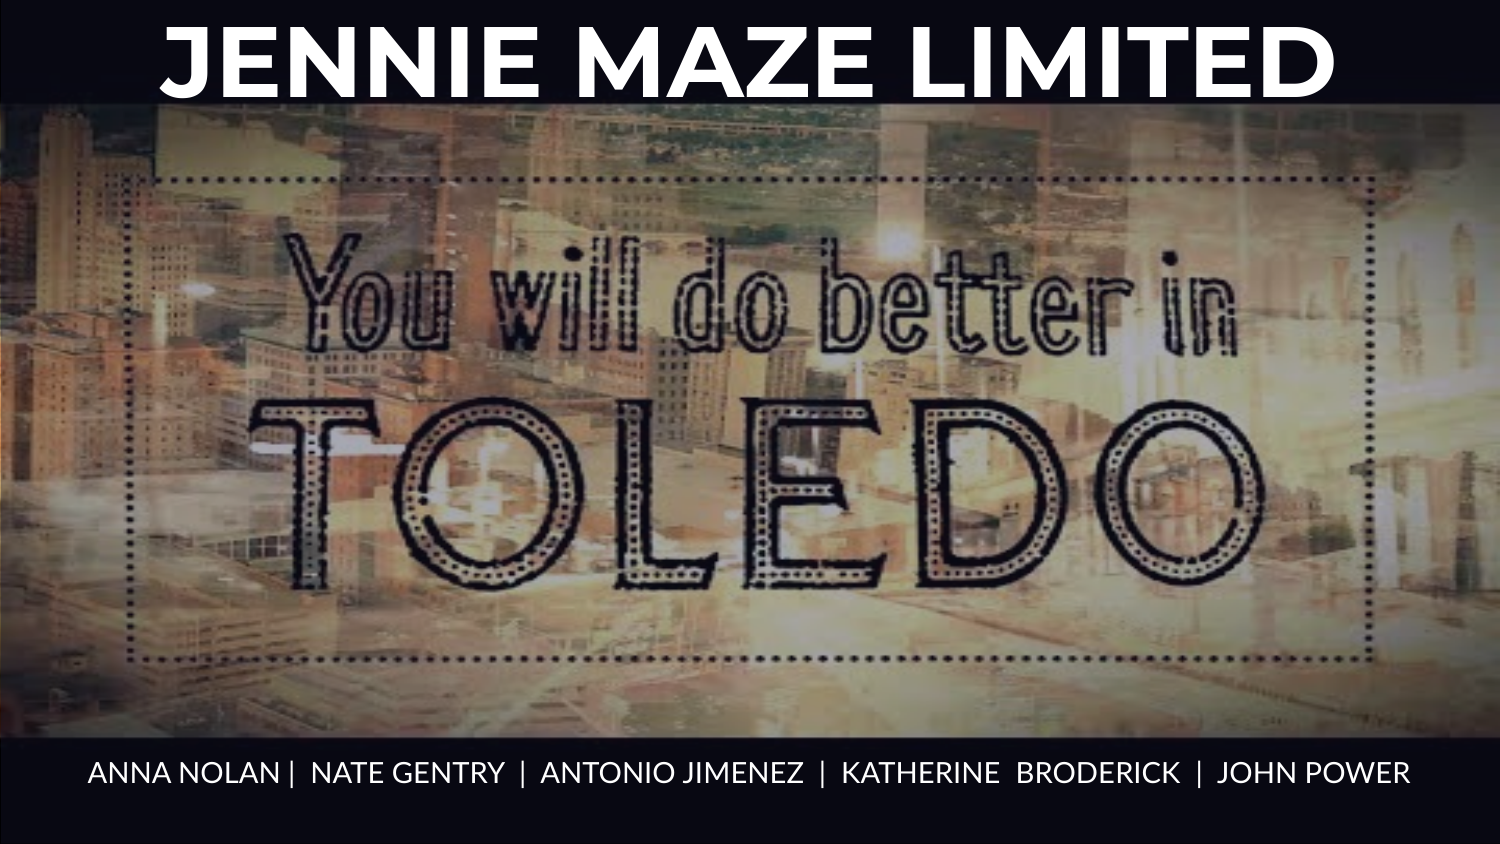

# JENNIE MAZE LIMITED
ANNA NOLAN |  NATE GENTRY  |  ANTONIO JIMENEZ  |  KATHERINE  BRODERICK  |  JOHN POWER